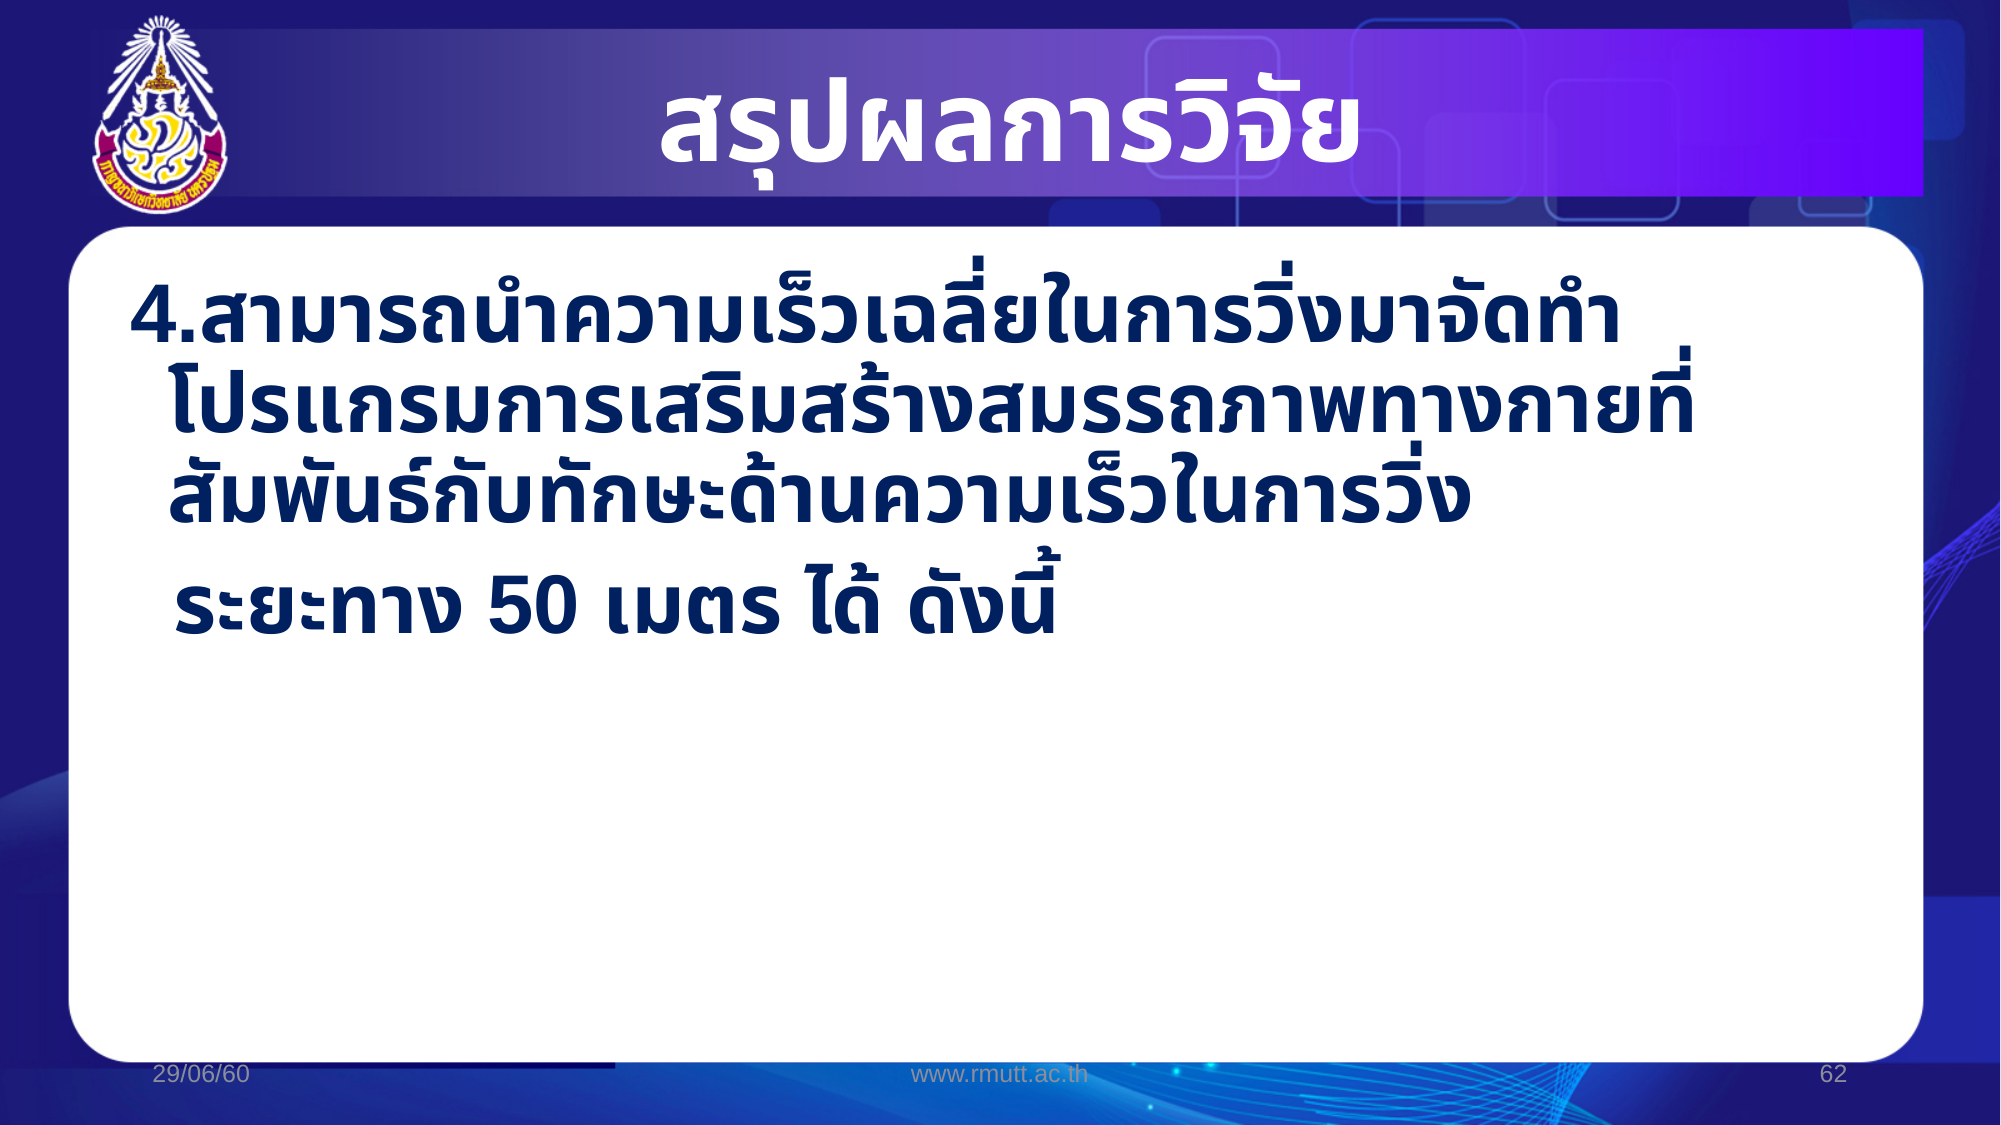

# สรุปผลการวิจัย
4.สามารถนำความเร็วเฉลี่ยในการวิ่งมาจัดทำโปรแกรมการเสริมสร้างสมรรถภาพทางกายที่สัมพันธ์กับทักษะด้านความเร็วในการวิ่ง
  ระยะทาง 50 เมตร ได้ ดังนี้
29/06/60
www.rmutt.ac.th
62